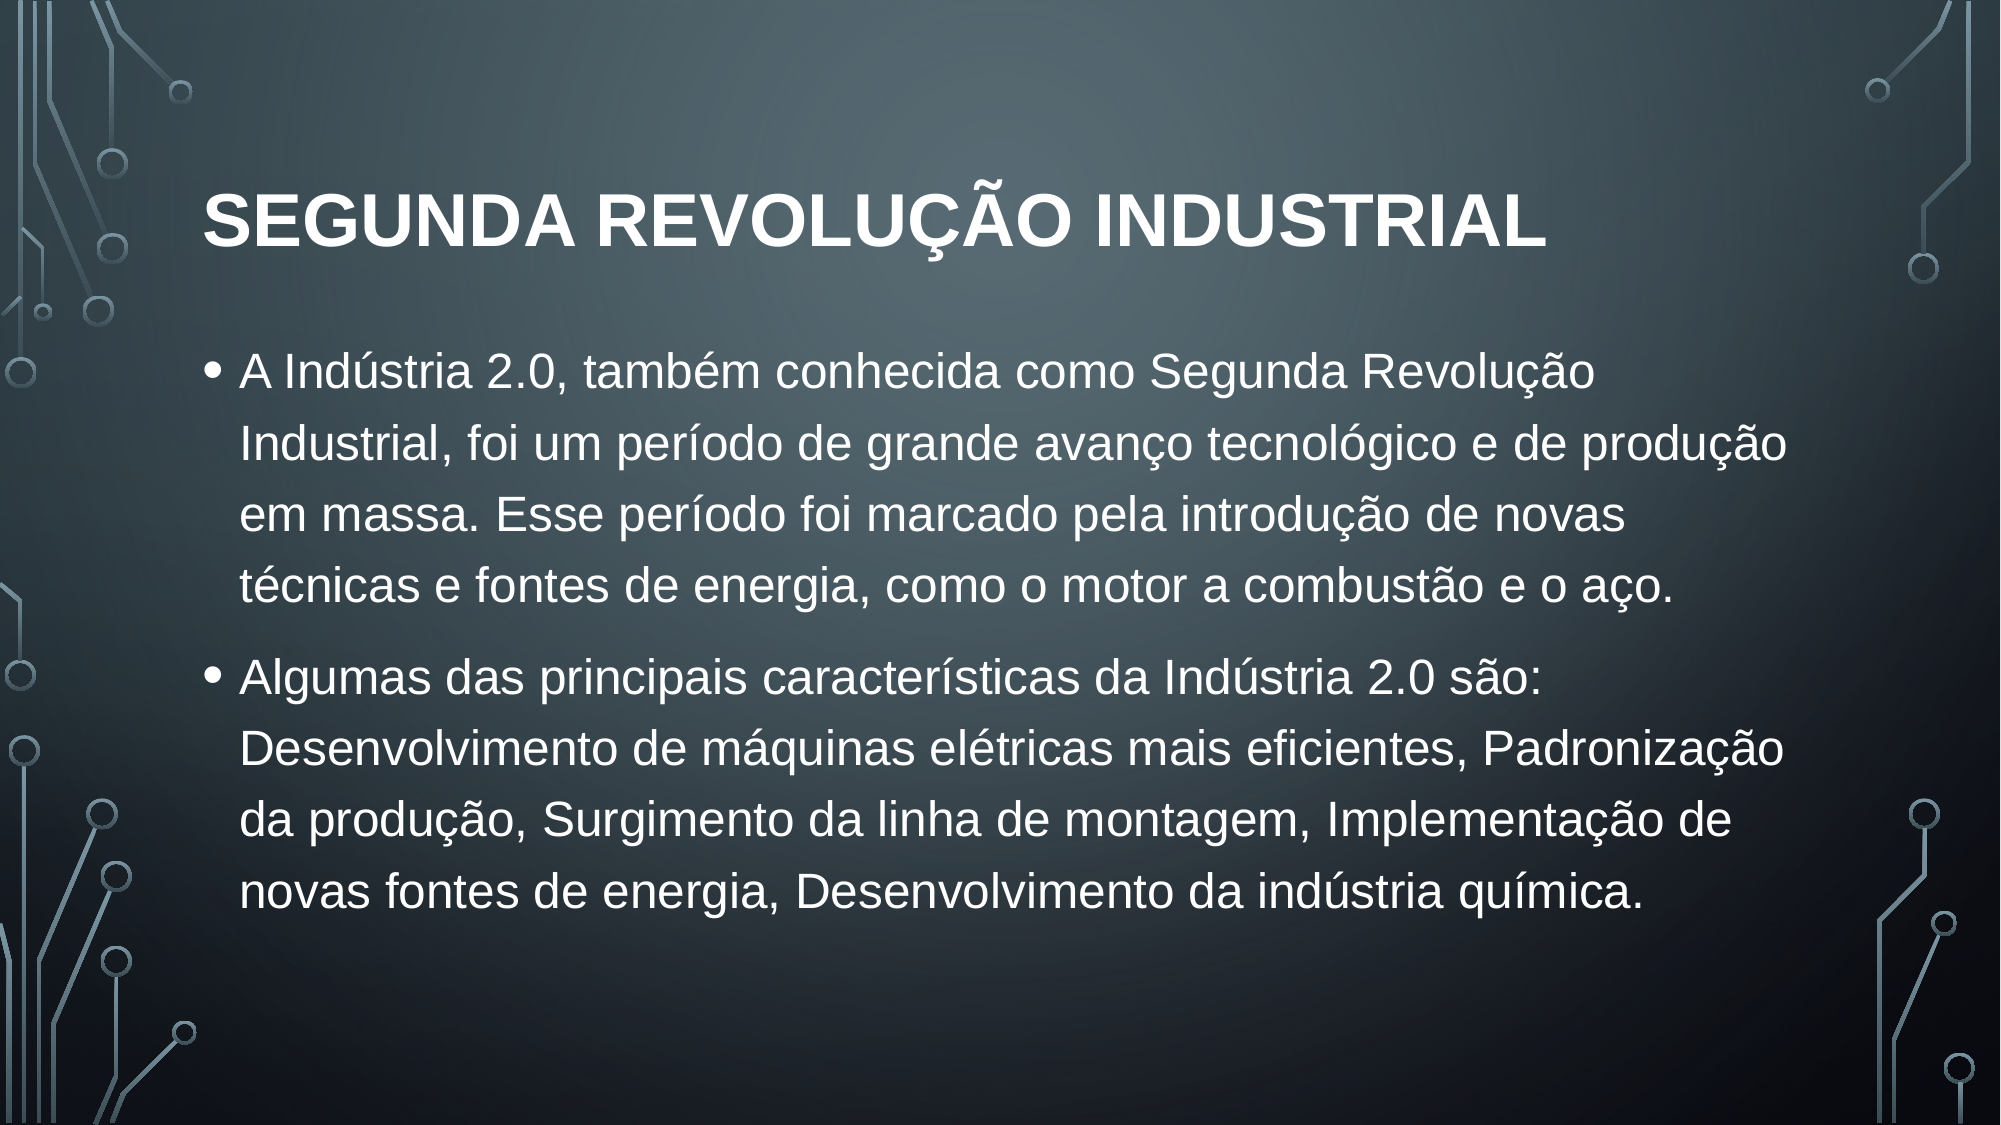

# Segunda revolução industrial
A Indústria 2.0, também conhecida como Segunda Revolução Industrial, foi um período de grande avanço tecnológico e de produção em massa. Esse período foi marcado pela introdução de novas técnicas e fontes de energia, como o motor a combustão e o aço.
Algumas das principais características da Indústria 2.0 são: Desenvolvimento de máquinas elétricas mais eficientes, Padronização da produção, Surgimento da linha de montagem, Implementação de novas fontes de energia, Desenvolvimento da indústria química.